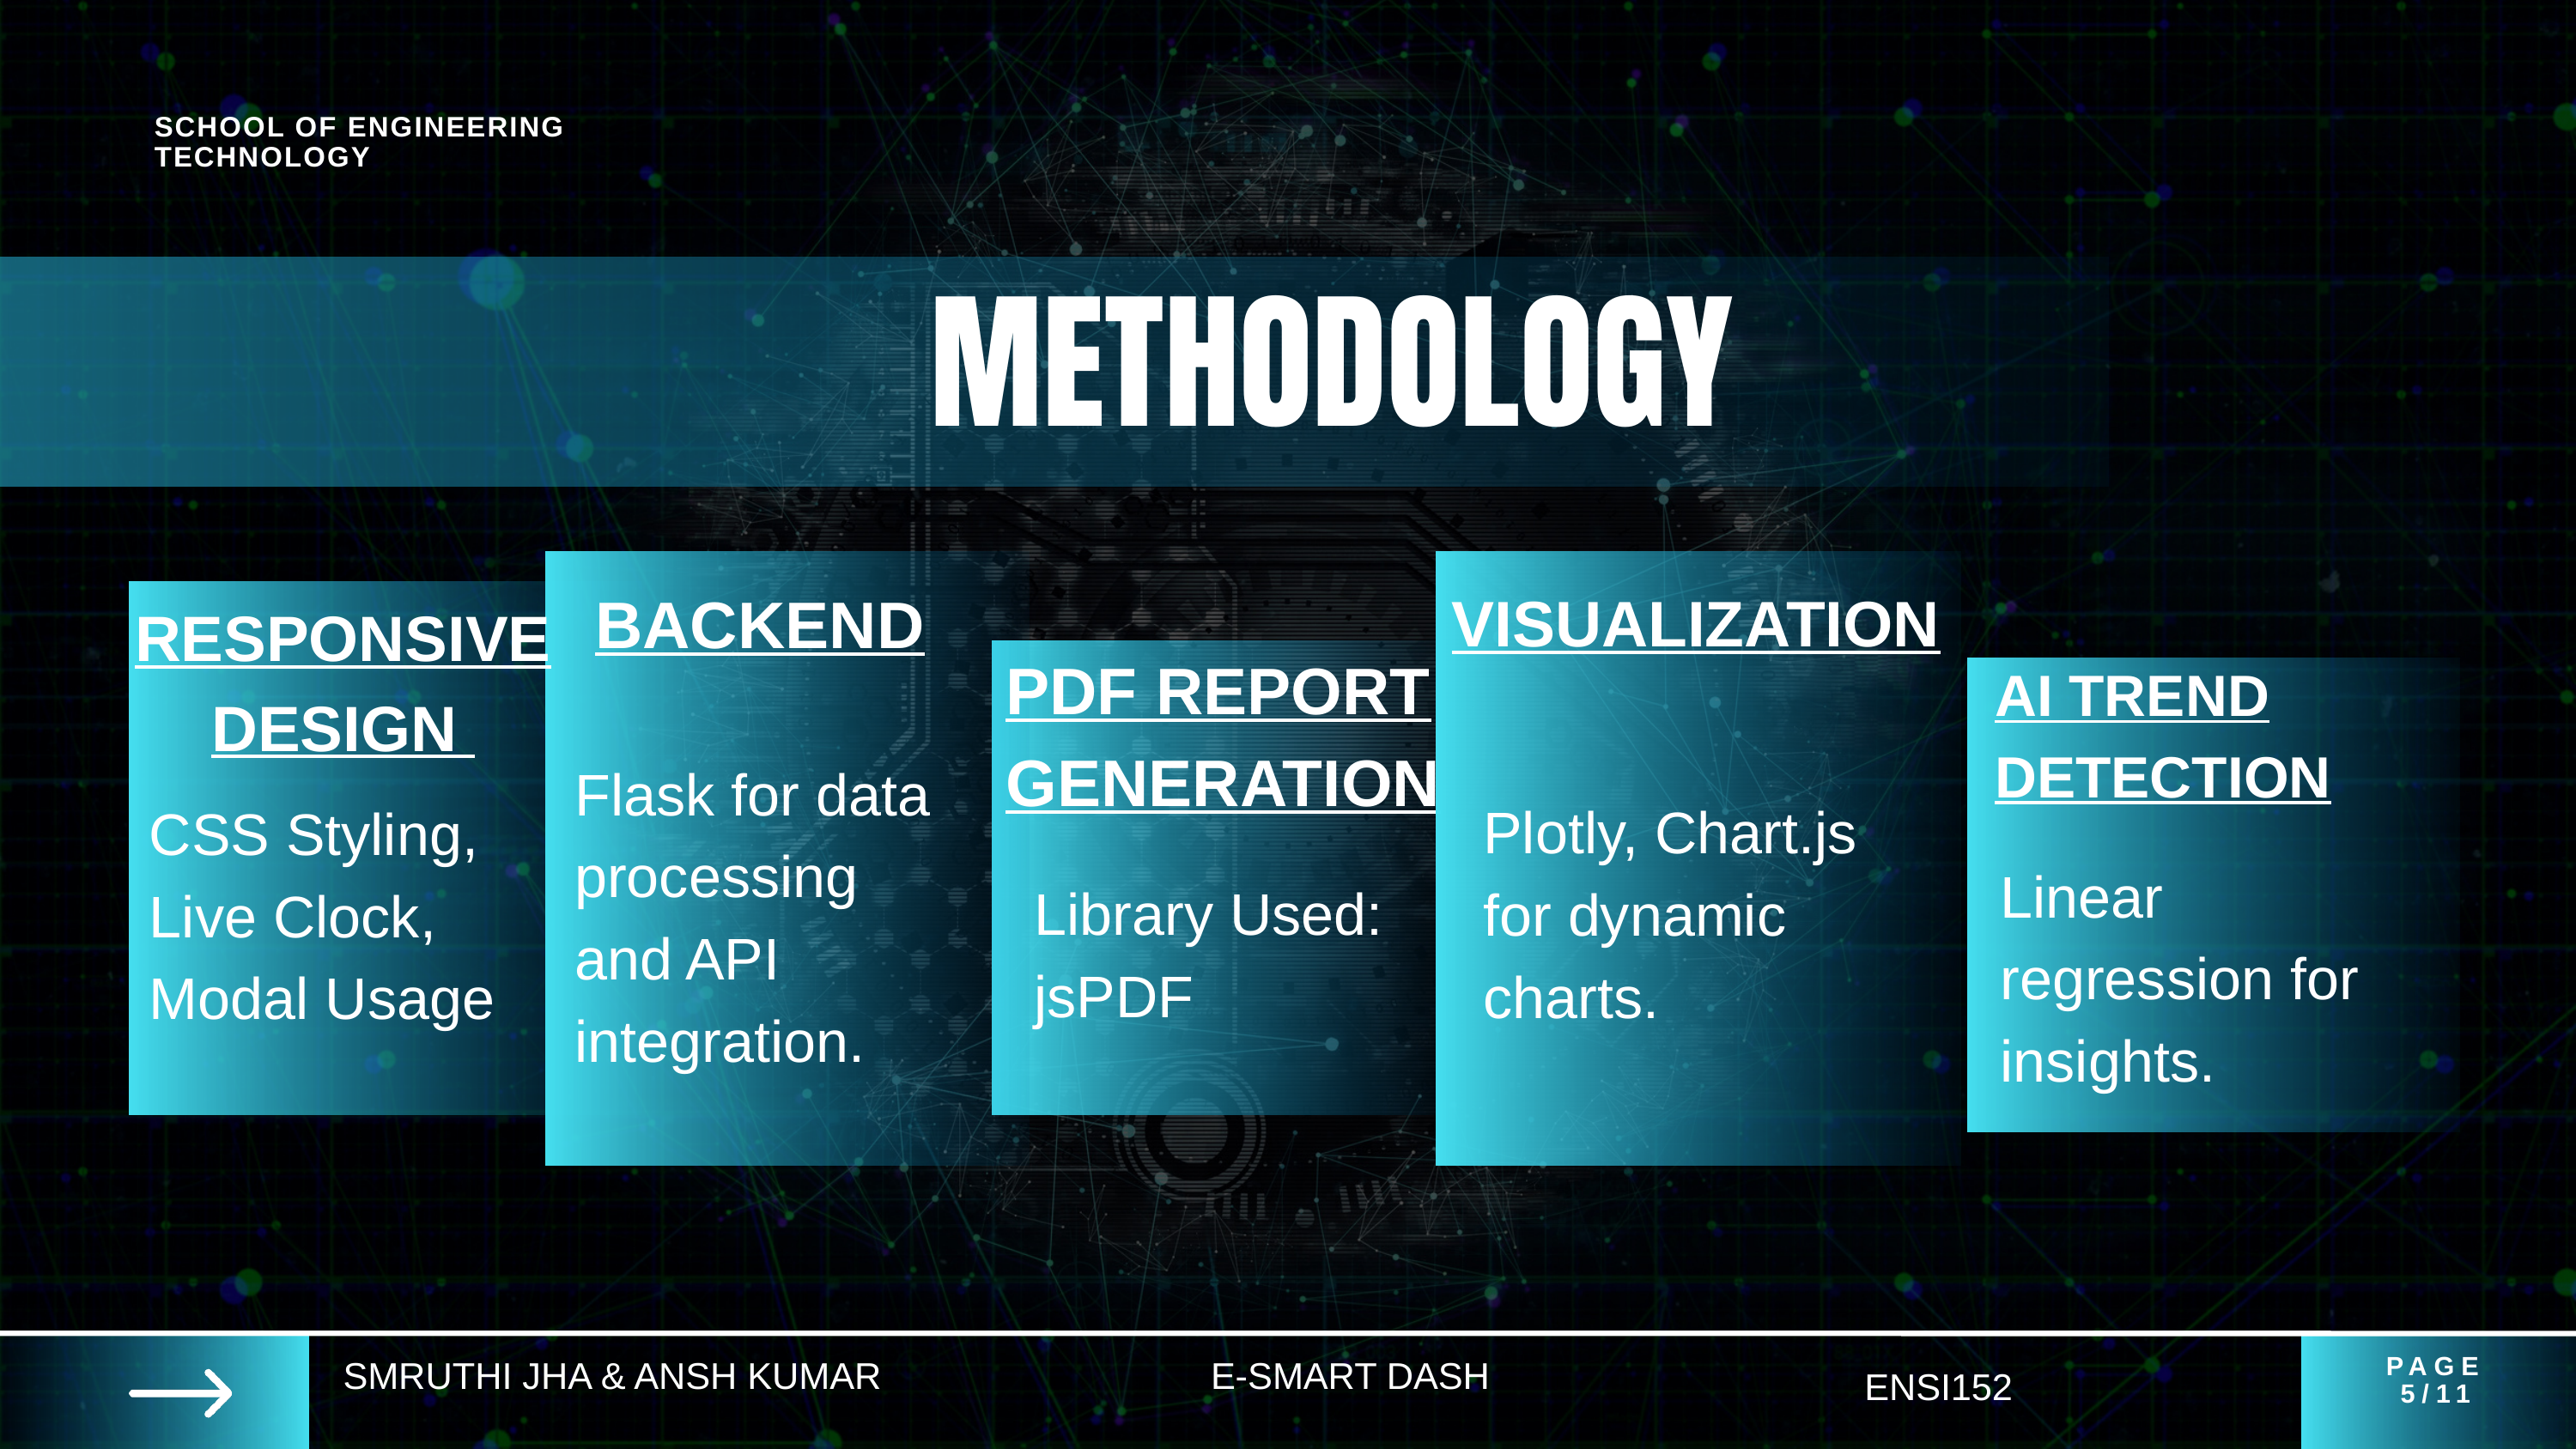

SCHOOL OF ENGINEERING TECHNOLOGY

METHODOLOGY

BACKEND
VISUALIZATION

RESPONSIVE DESIGN
PDF REPORT GENERATION

AI TREND DETECTION

Flask for data processing and API integration.
Plotly, Chart.js for dynamic charts.
CSS Styling,
Live Clock,
Modal Usage
Linear regression for insights.
Library Used: jsPDF

SMRUTHI JHA & ANSH KUMAR
E-SMART DASH
PAGE 5/11
ENSI152